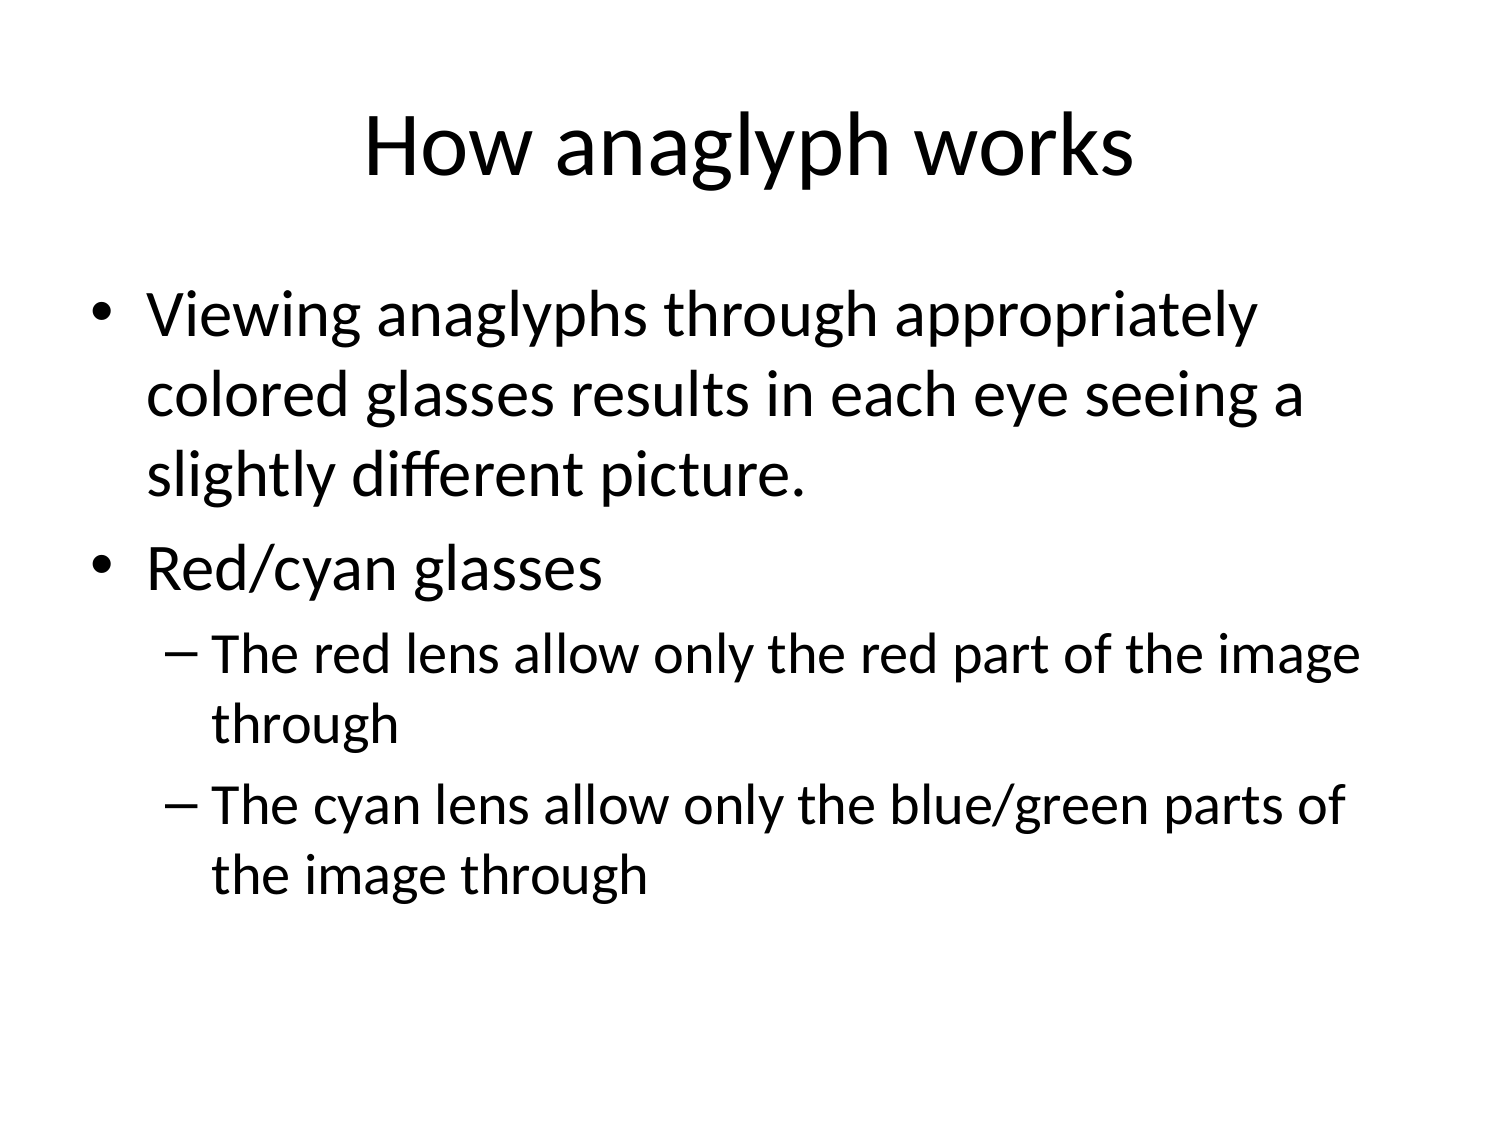

# How anaglyph works
Viewing anaglyphs through appropriately colored glasses results in each eye seeing a slightly different picture.
Red/cyan glasses
The red lens allow only the red part of the image through
The cyan lens allow only the blue/green parts of the image through